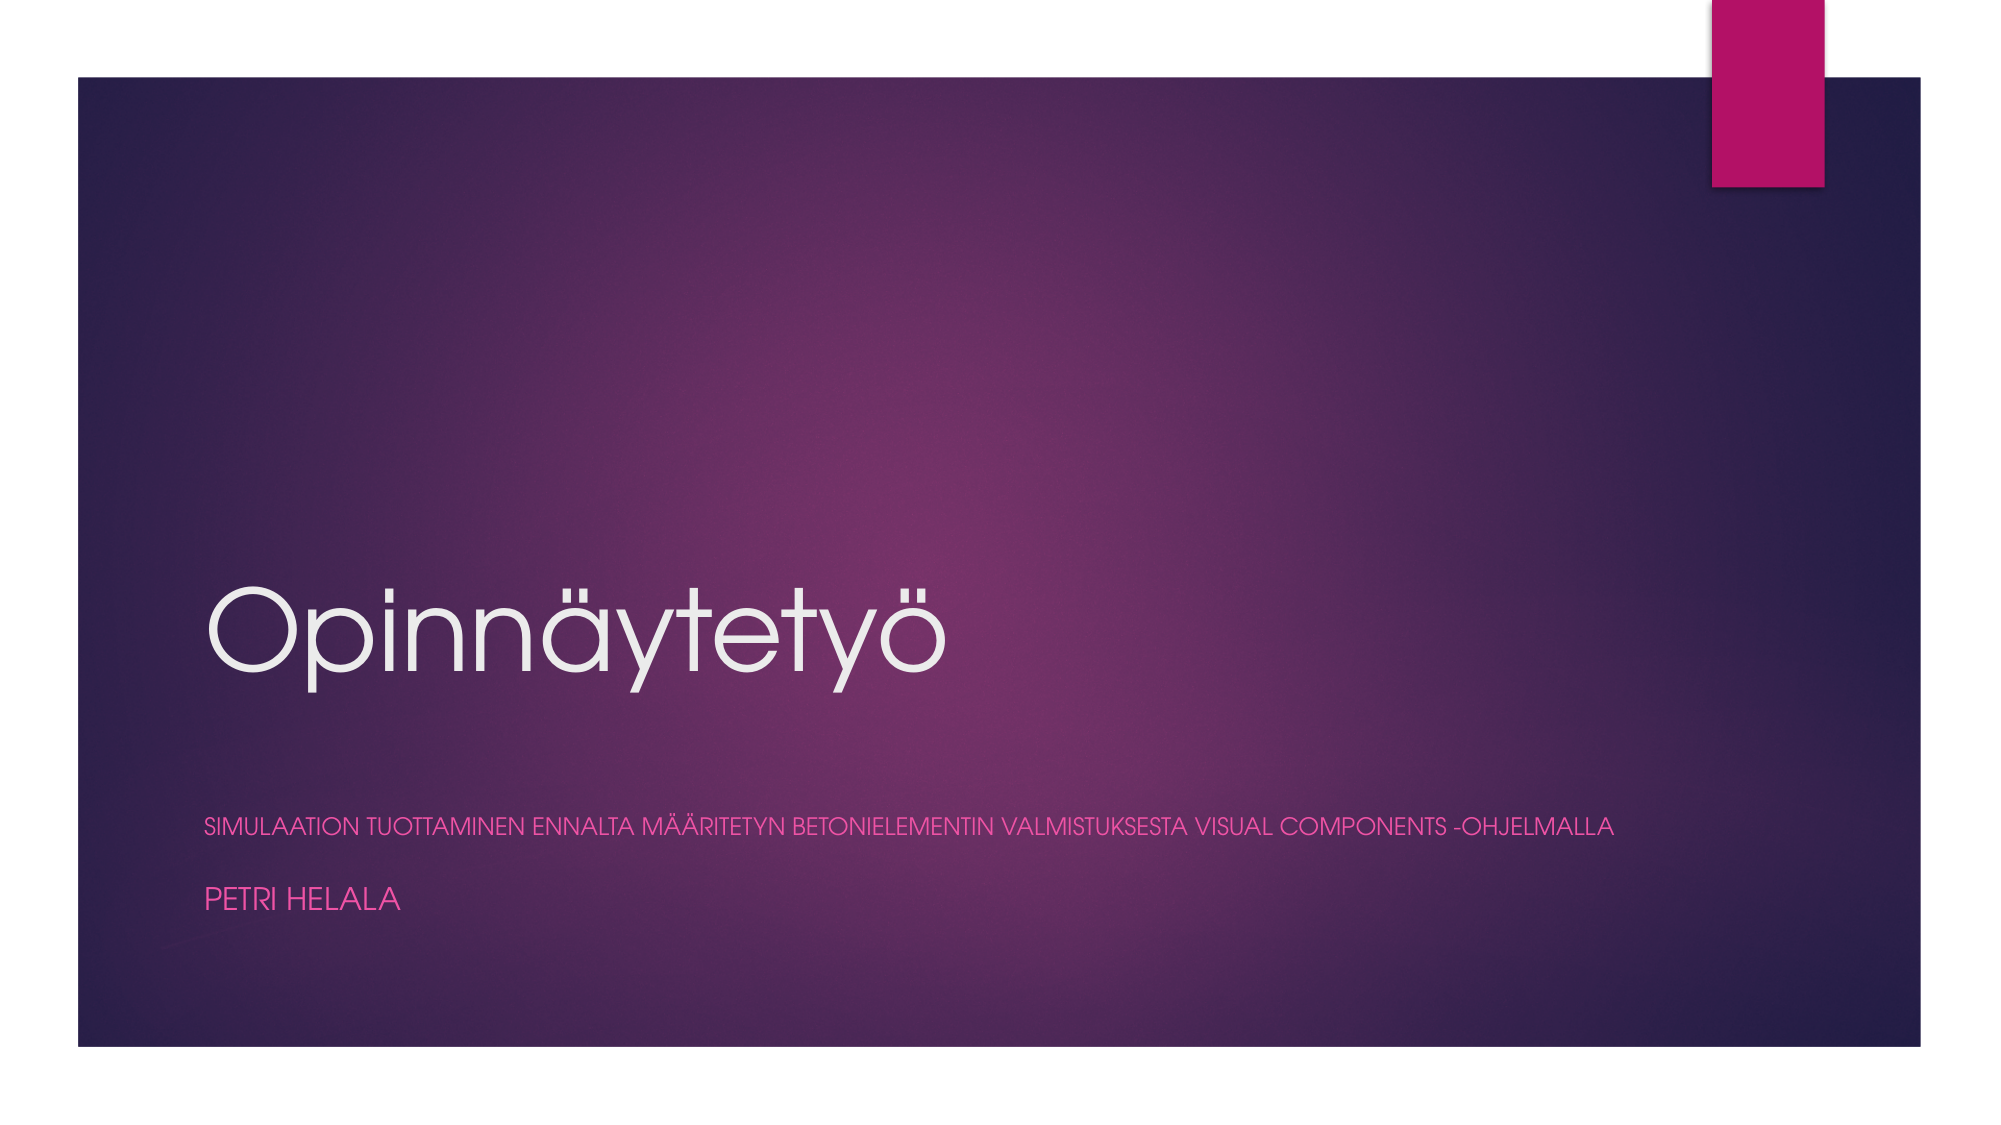

Opinnäytetyö
Simulaation tuottaminen ennalta määritetyn betonielementin valmistuksesta visual components -ohjelmalla

Petri helala